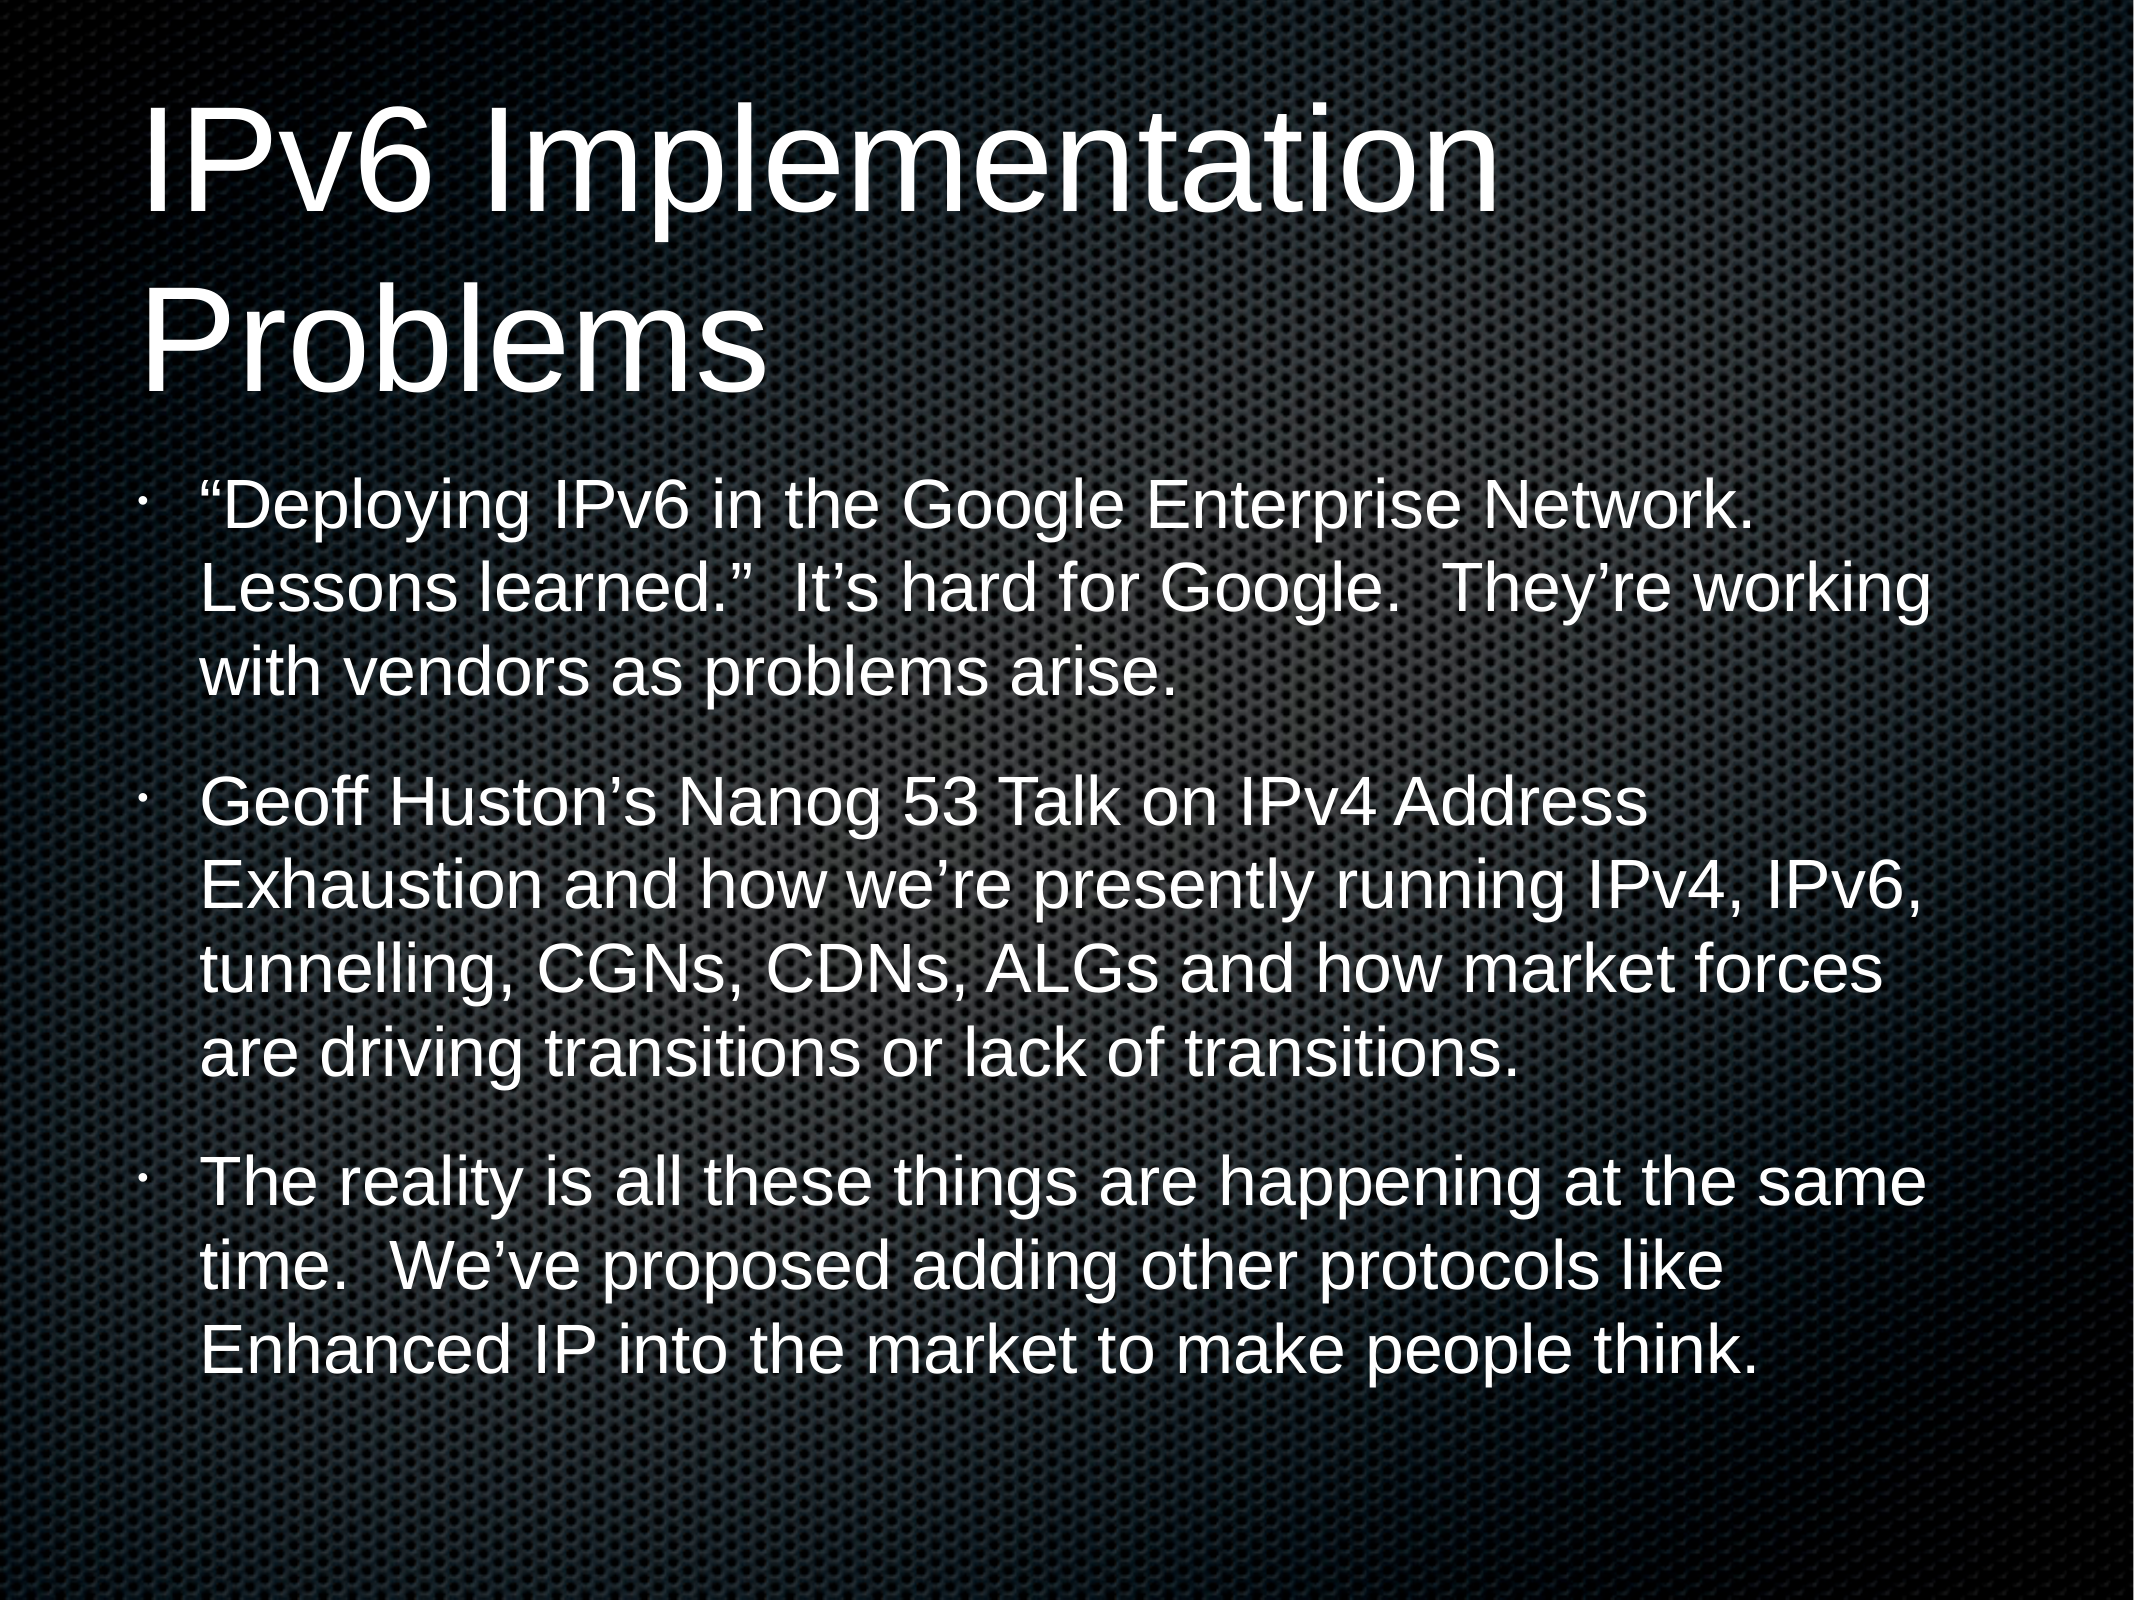

# IPv6 Implementation Problems
“Deploying IPv6 in the Google Enterprise Network.  Lessons learned.”  It’s hard for Google.  They’re working  with vendors as problems arise.
Geoff Huston’s Nanog 53 Talk on IPv4 Address Exhaustion and how we’re presently running IPv4, IPv6, tunnelling, CGNs, CDNs, ALGs and how market forces are driving transitions or lack of transitions.
The reality is all these things are happening at the same time.  We’ve proposed adding other protocols like Enhanced IP into the market to make people think.